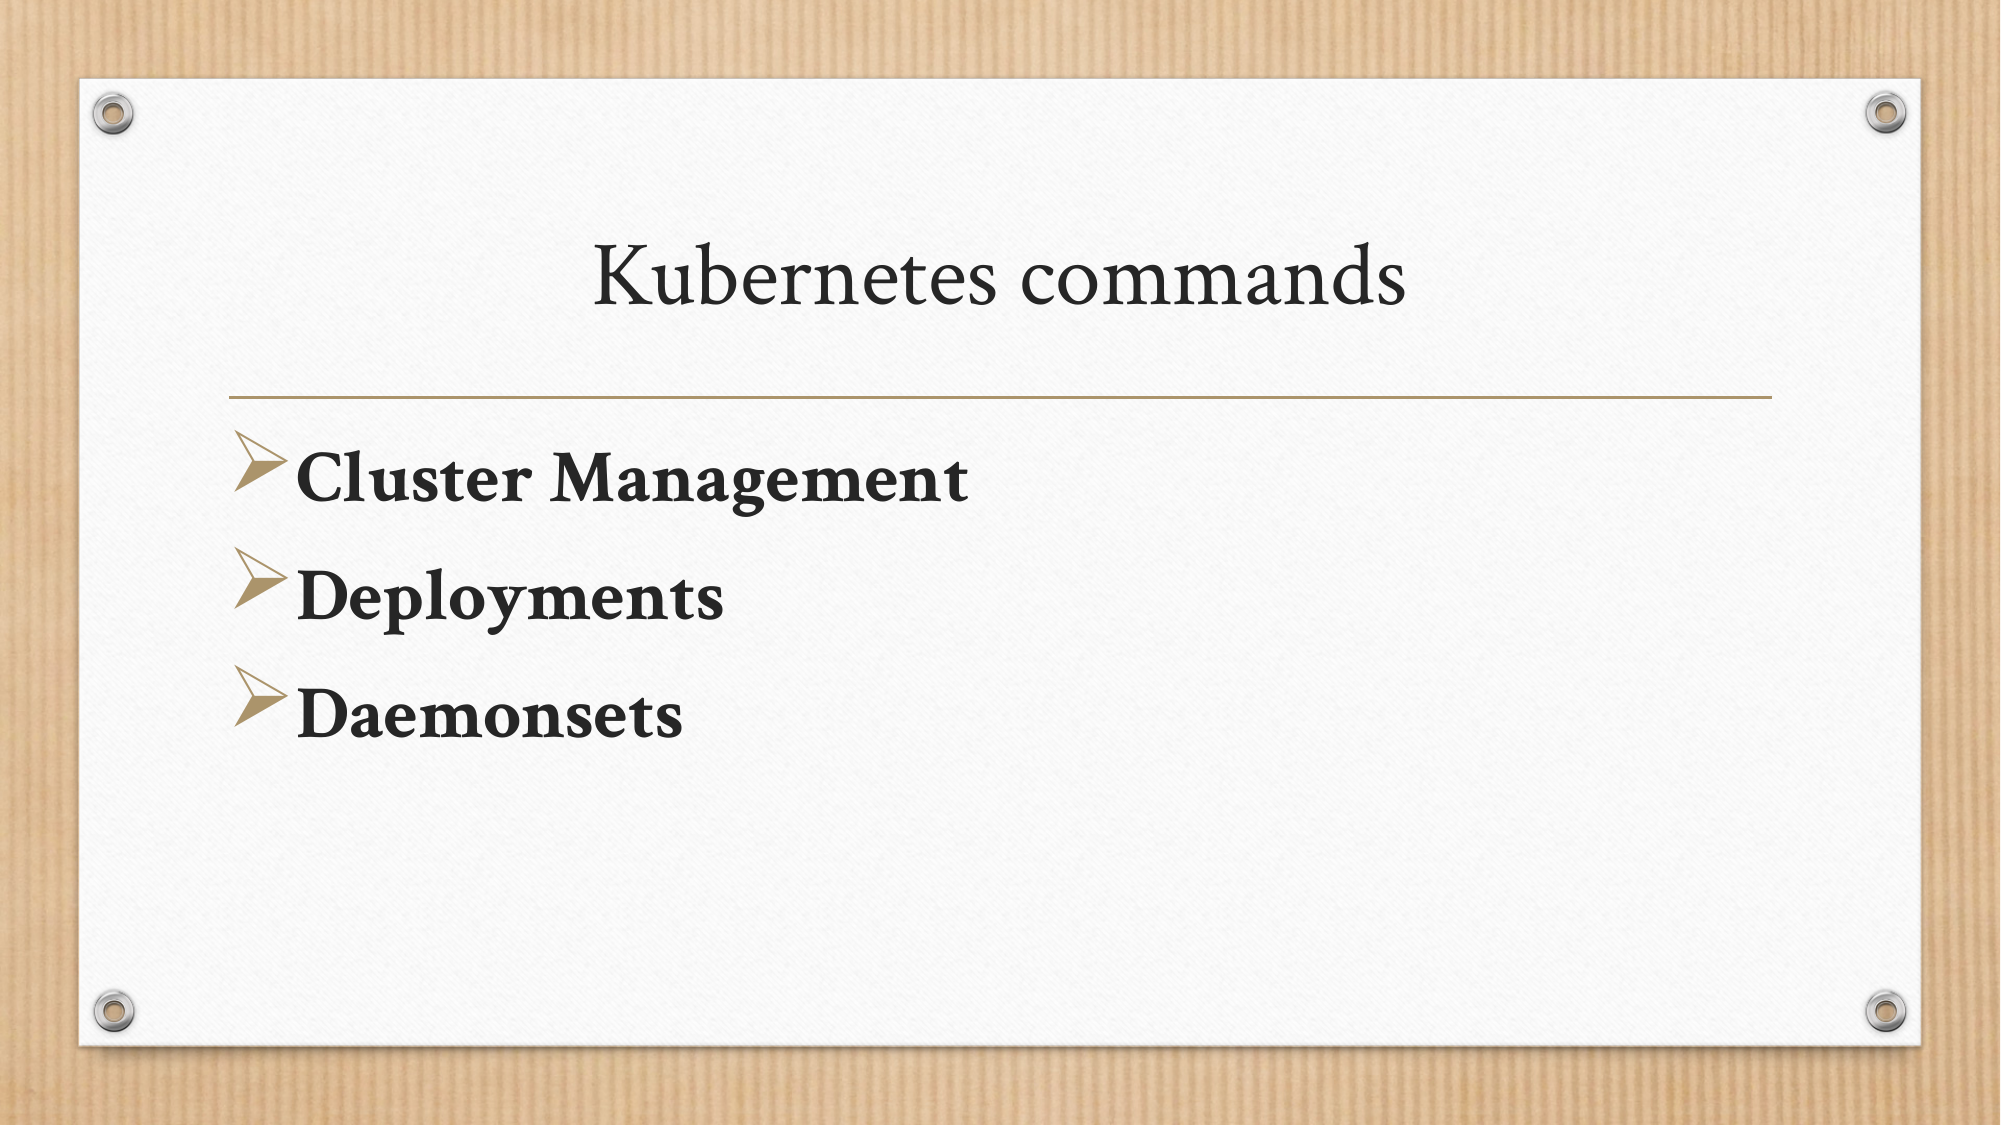

# Kubernetes commands
Cluster Management
Deployments
Daemonsets